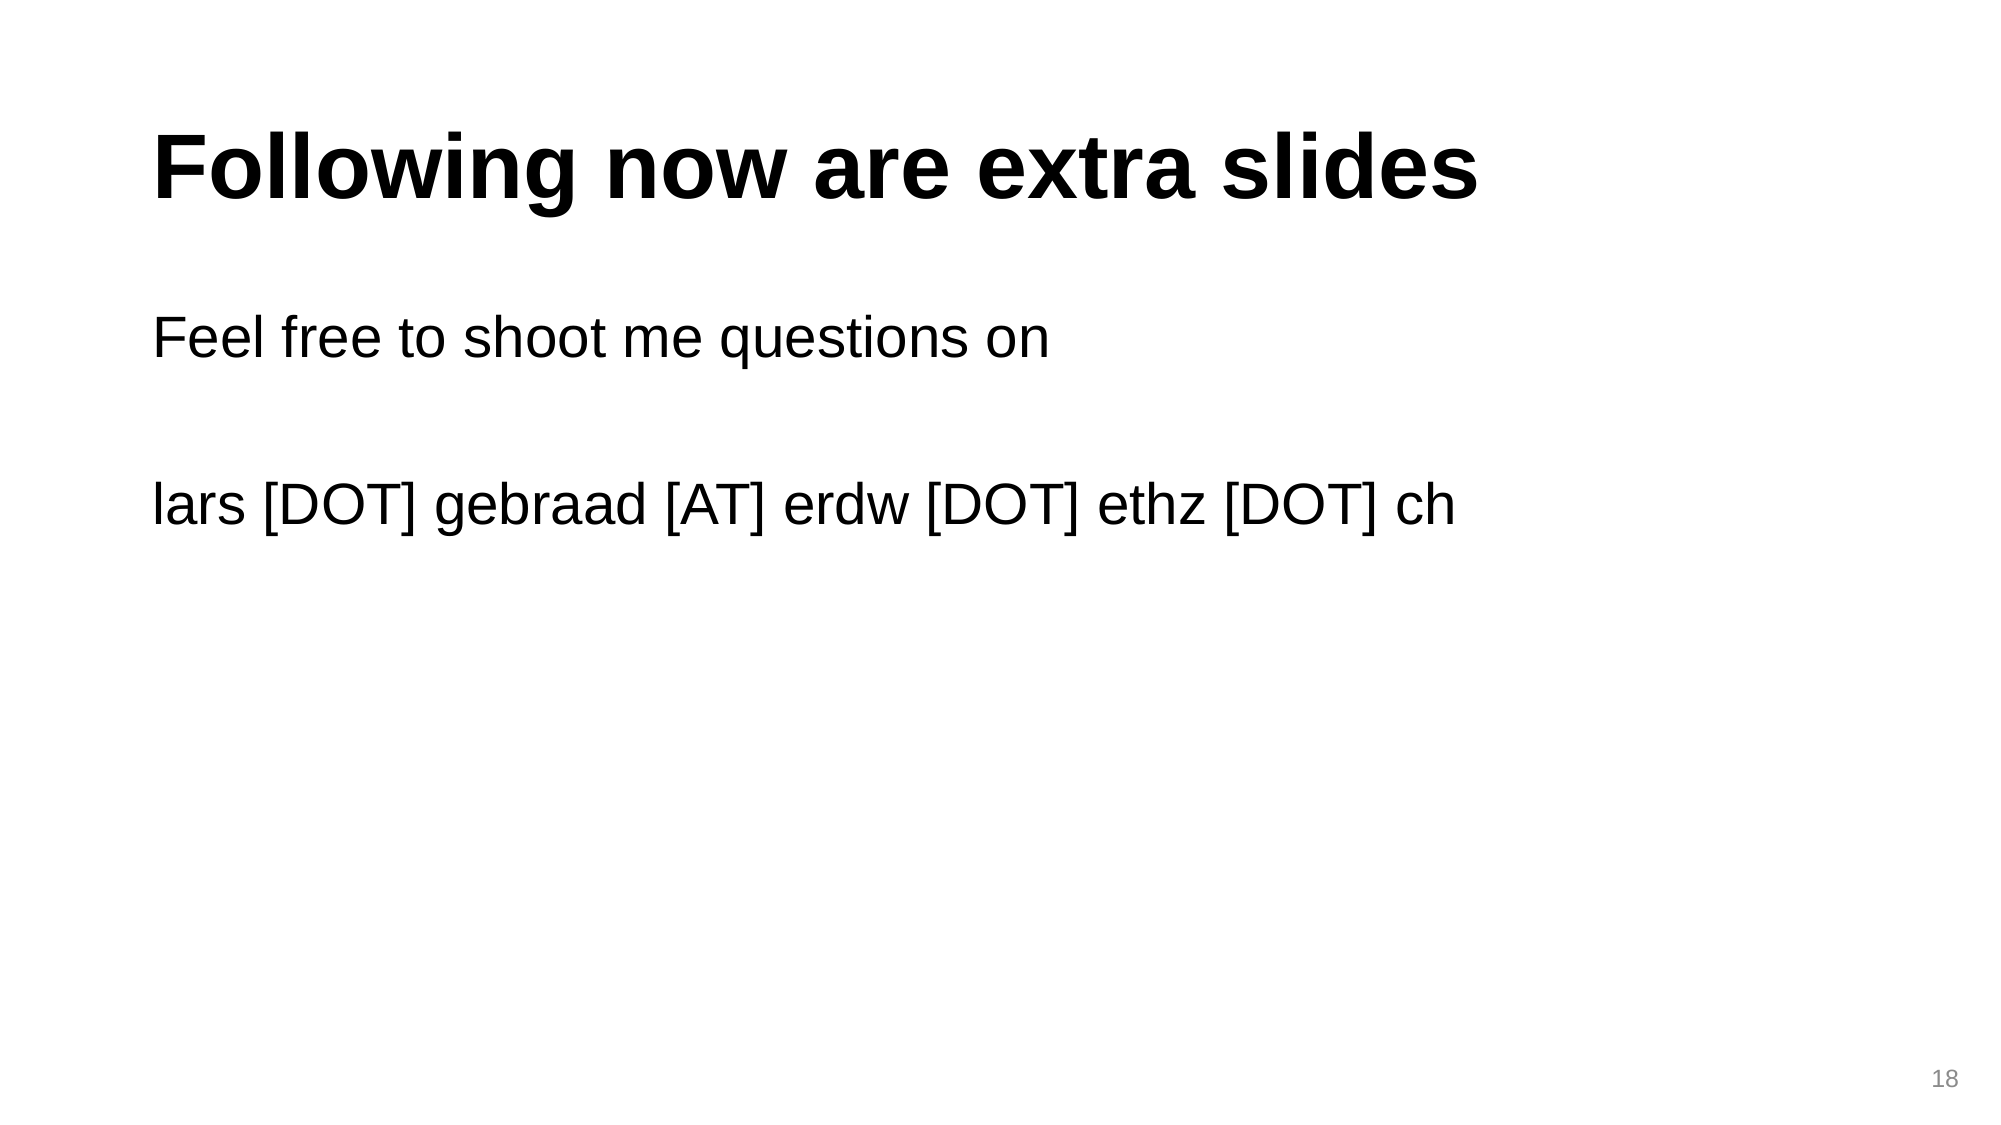

# Following now are extra slides
Feel free to shoot me questions on

lars [DOT] gebraad [AT] erdw [DOT] ethz [DOT] ch
18